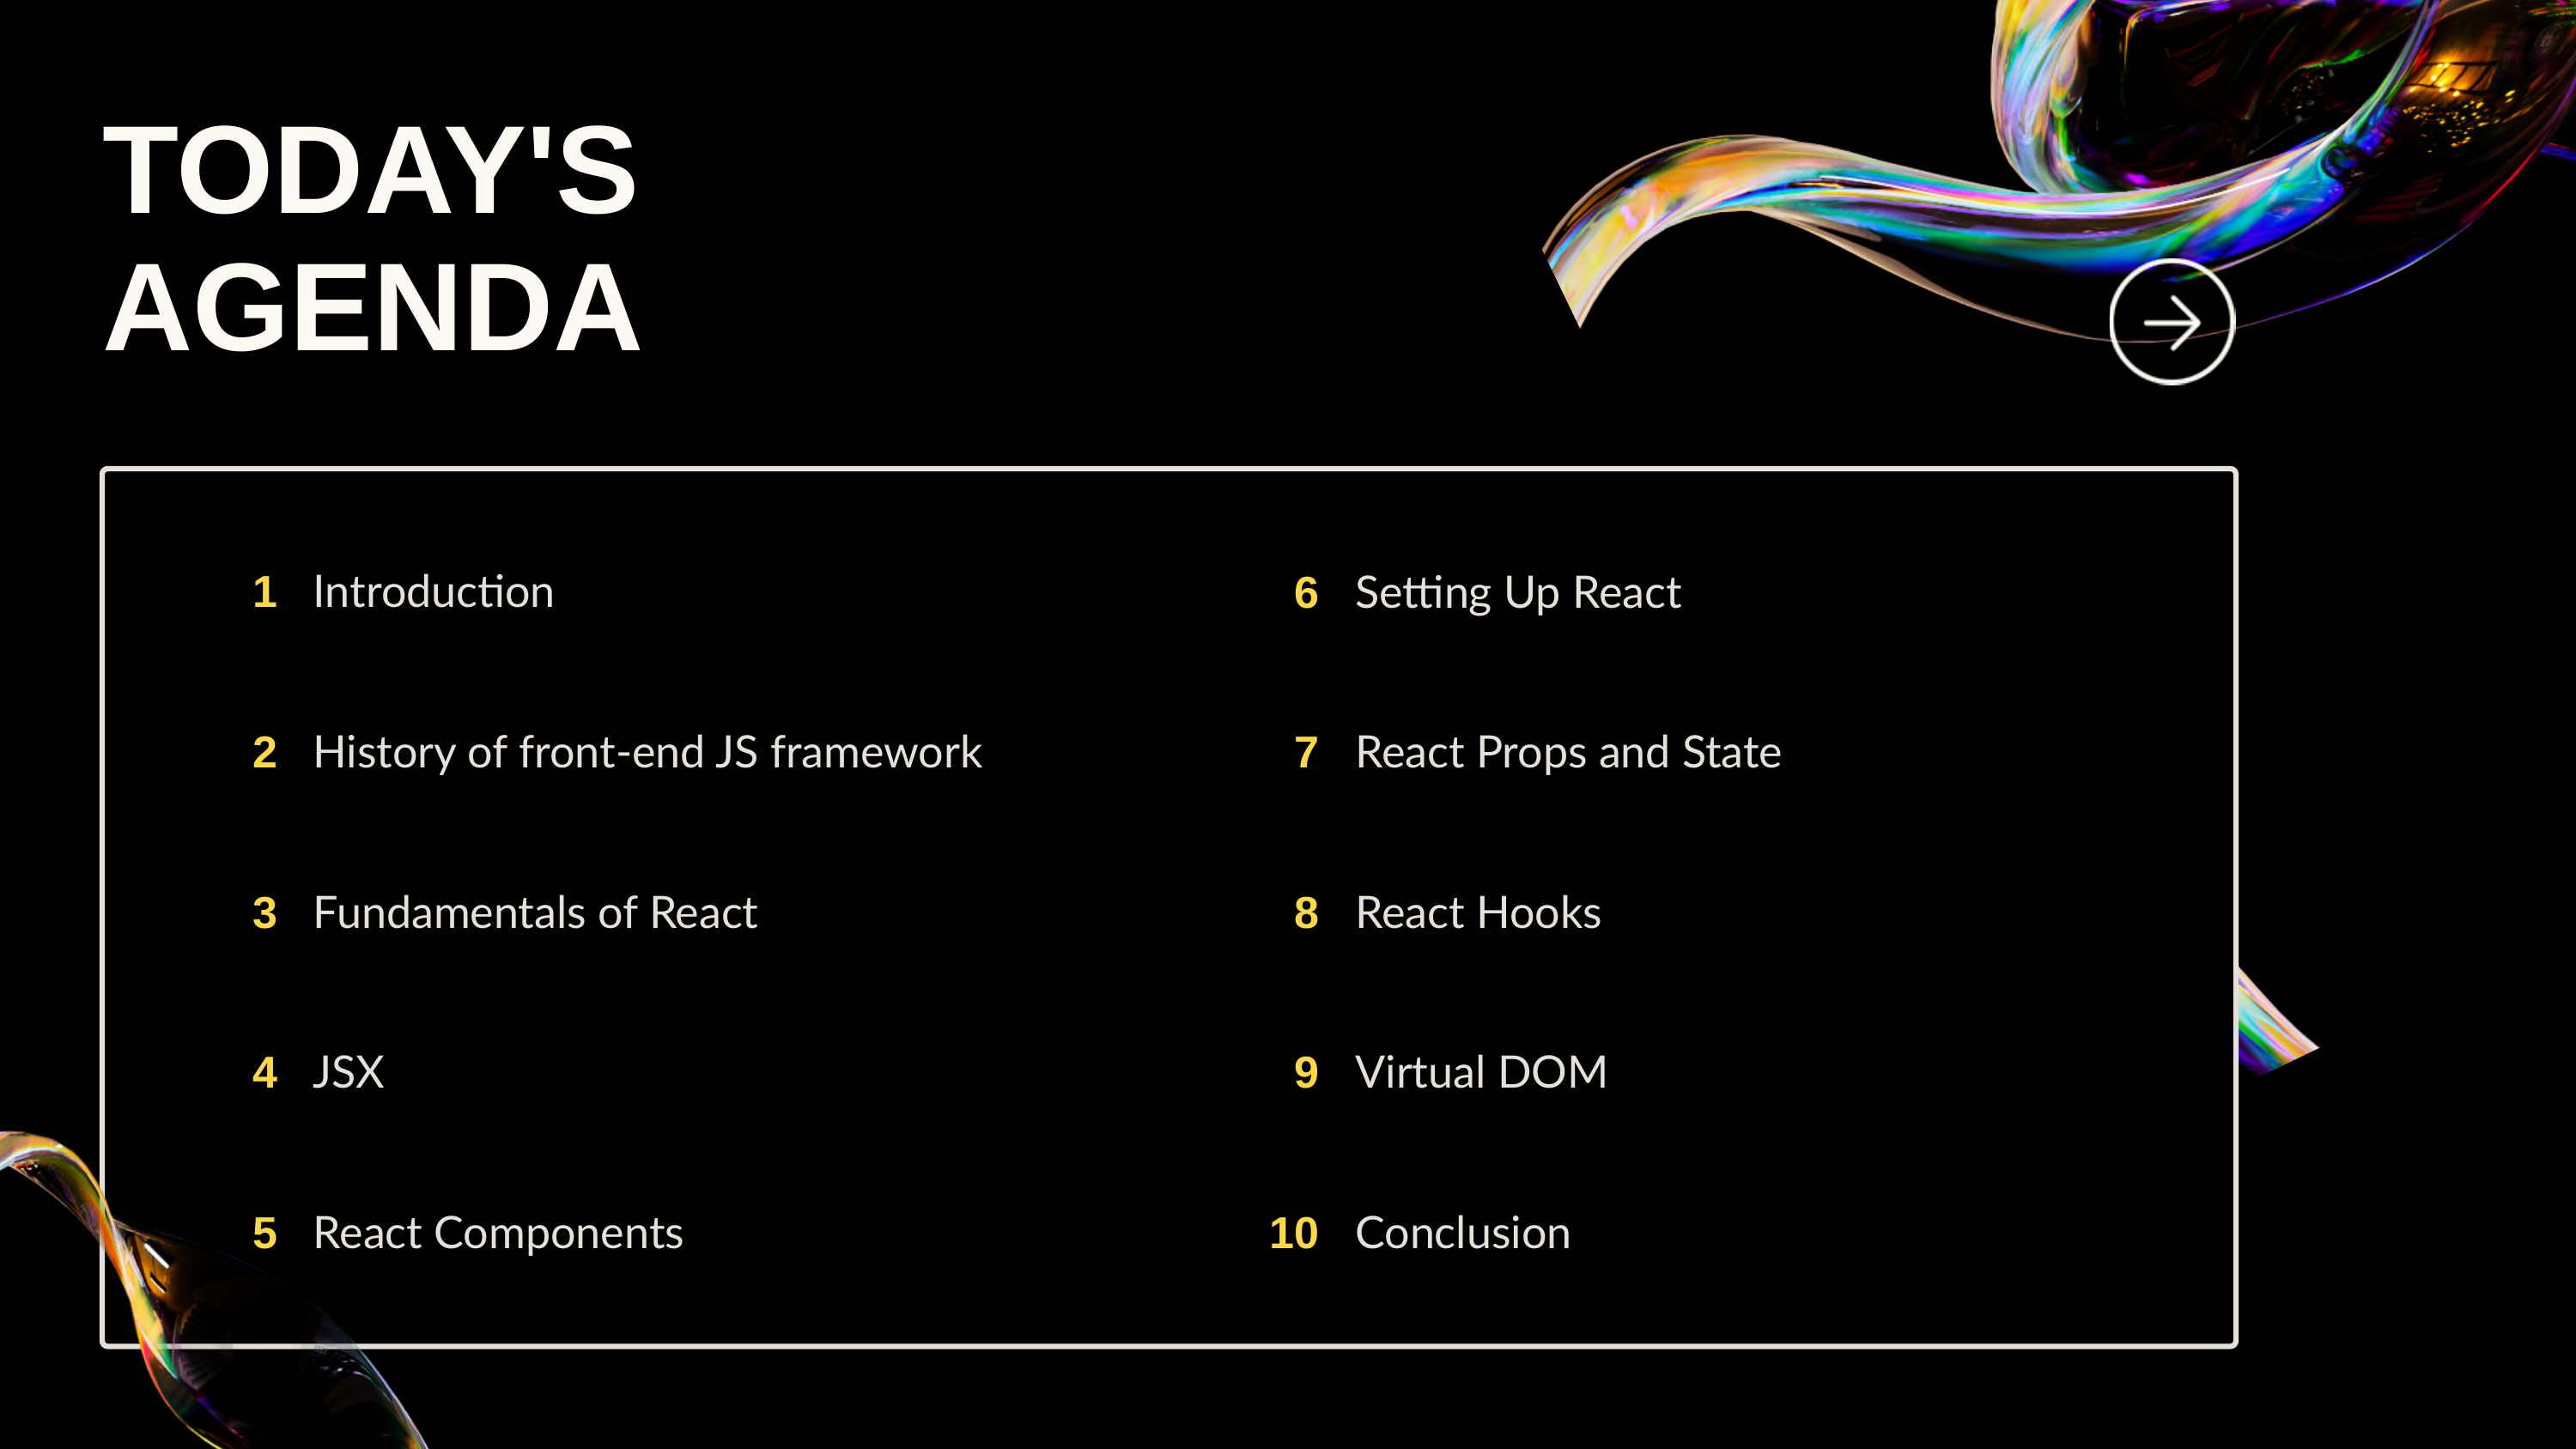

TODAY'S AGENDA

1
Introduction
6
Setting Up React
2
History of front-end JS framework
7
React Props and State
3
Fundamentals of React
8
React Hooks
4
JSX
9
Virtual DOM

5
React Components
10
Conclusion